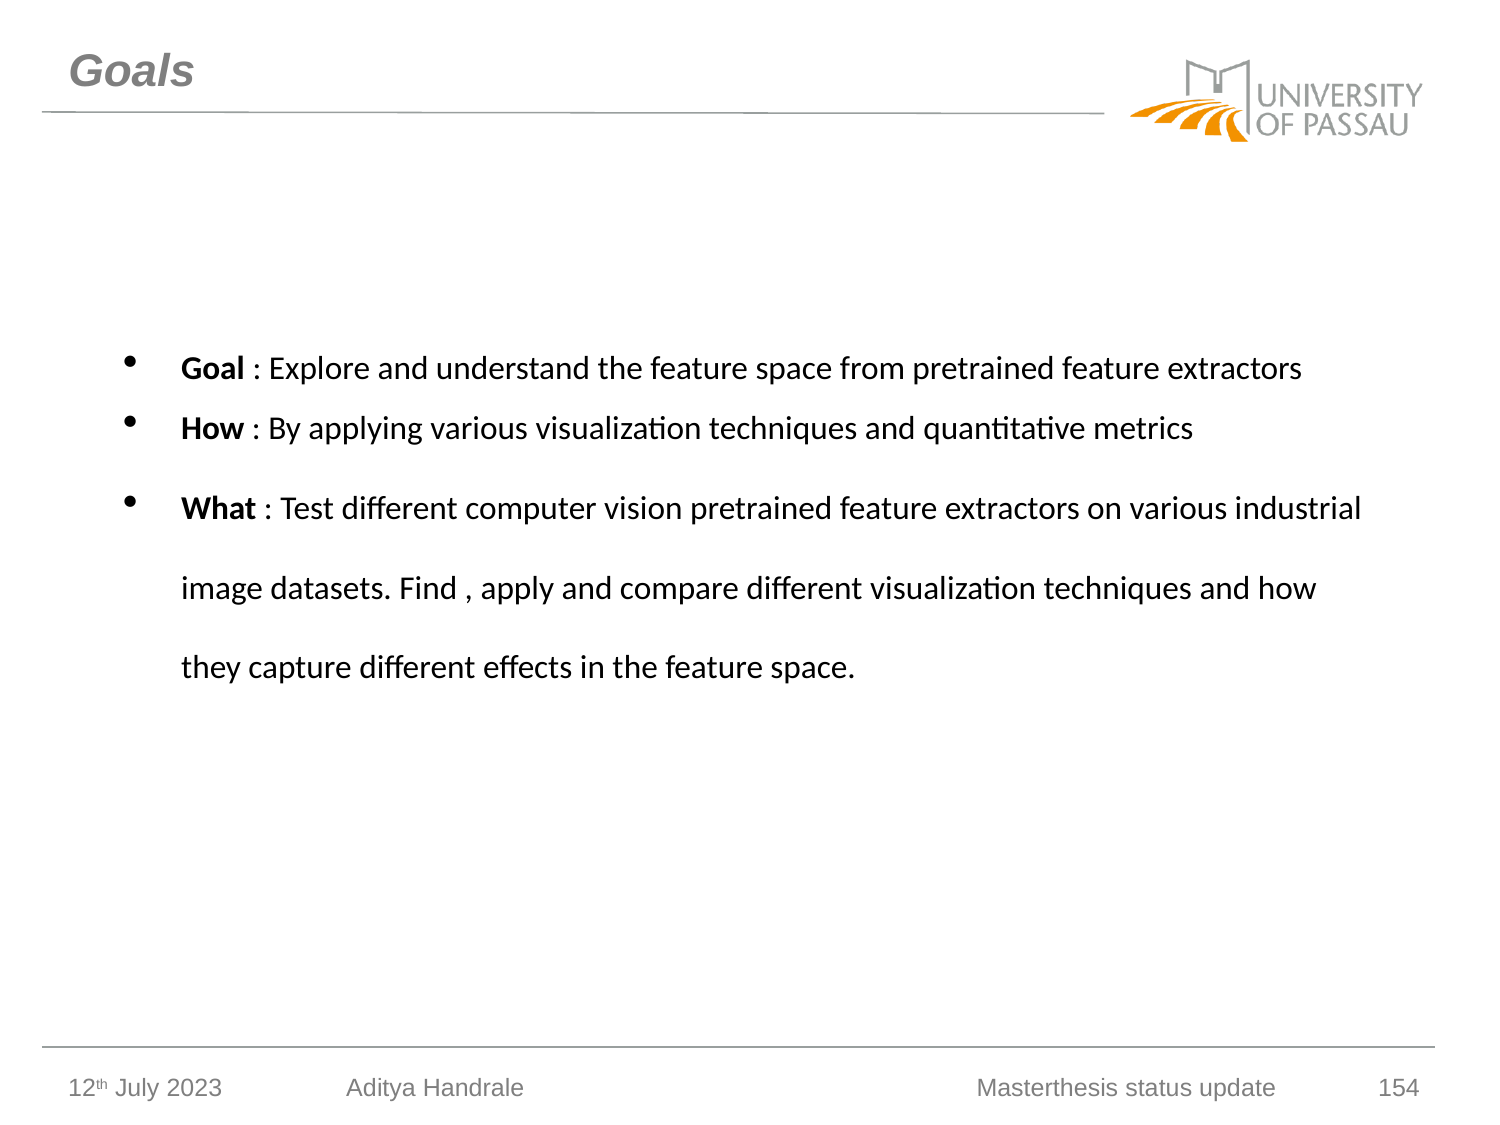

# Goals
Goal : Explore and understand the feature space from pretrained feature extractors
How : By applying various visualization techniques and quantitative metrics
What : Test different computer vision pretrained feature extractors on various industrial image datasets. Find , apply and compare different visualization techniques and how they capture different effects in the feature space.

12th July 2023
Aditya Handrale
Masterthesis status update
154